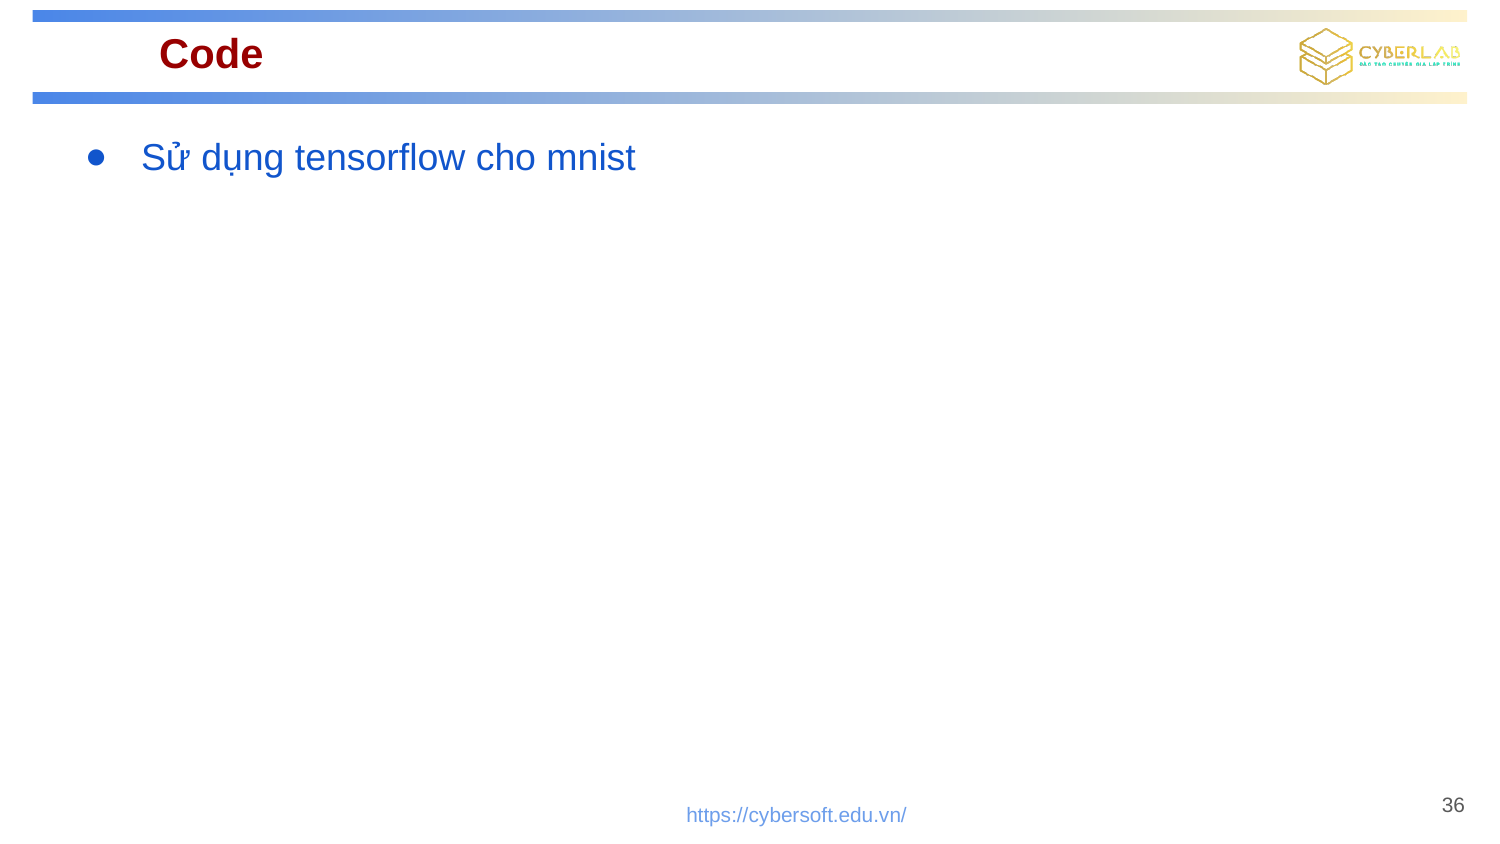

# Code
Sử dụng tensorflow cho mnist
36